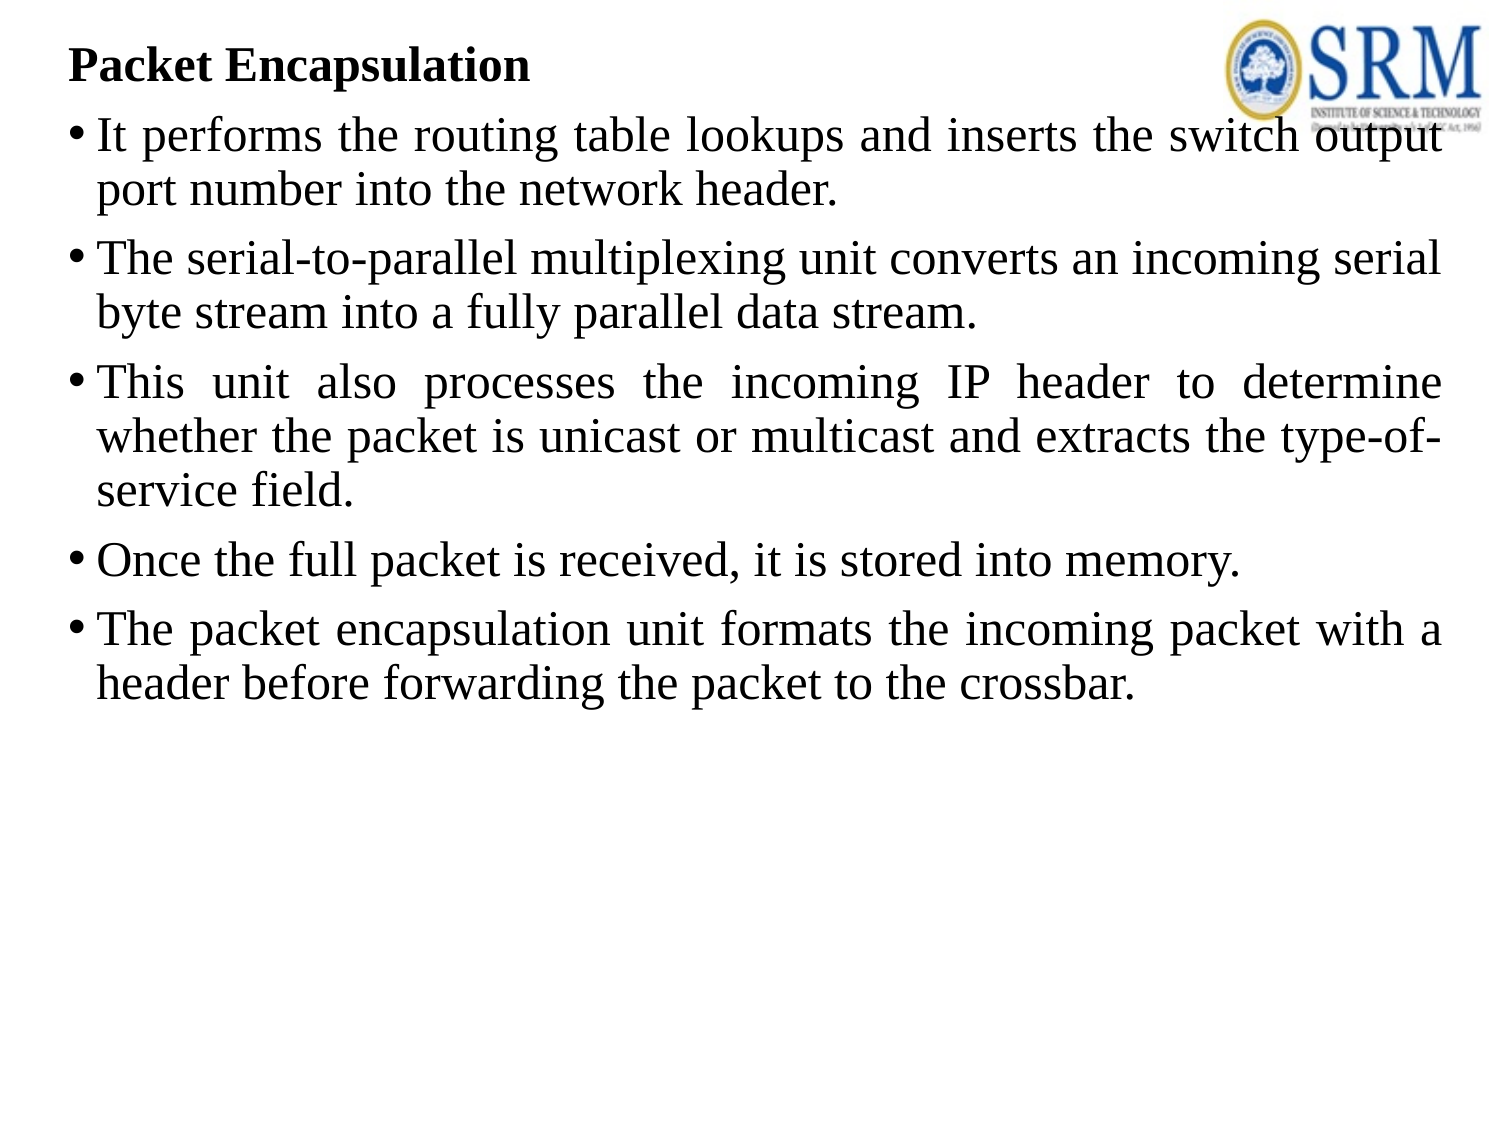

Packet Encapsulation
It performs the routing table lookups and inserts the switch output port number into the network header.
The serial-to-parallel multiplexing unit converts an incoming serial byte stream into a fully parallel data stream.
This unit also processes the incoming IP header to determine whether the packet is unicast or multicast and extracts the type-of-service field.
Once the full packet is received, it is stored into memory.
The packet encapsulation unit formats the incoming packet with a header before forwarding the packet to the crossbar.